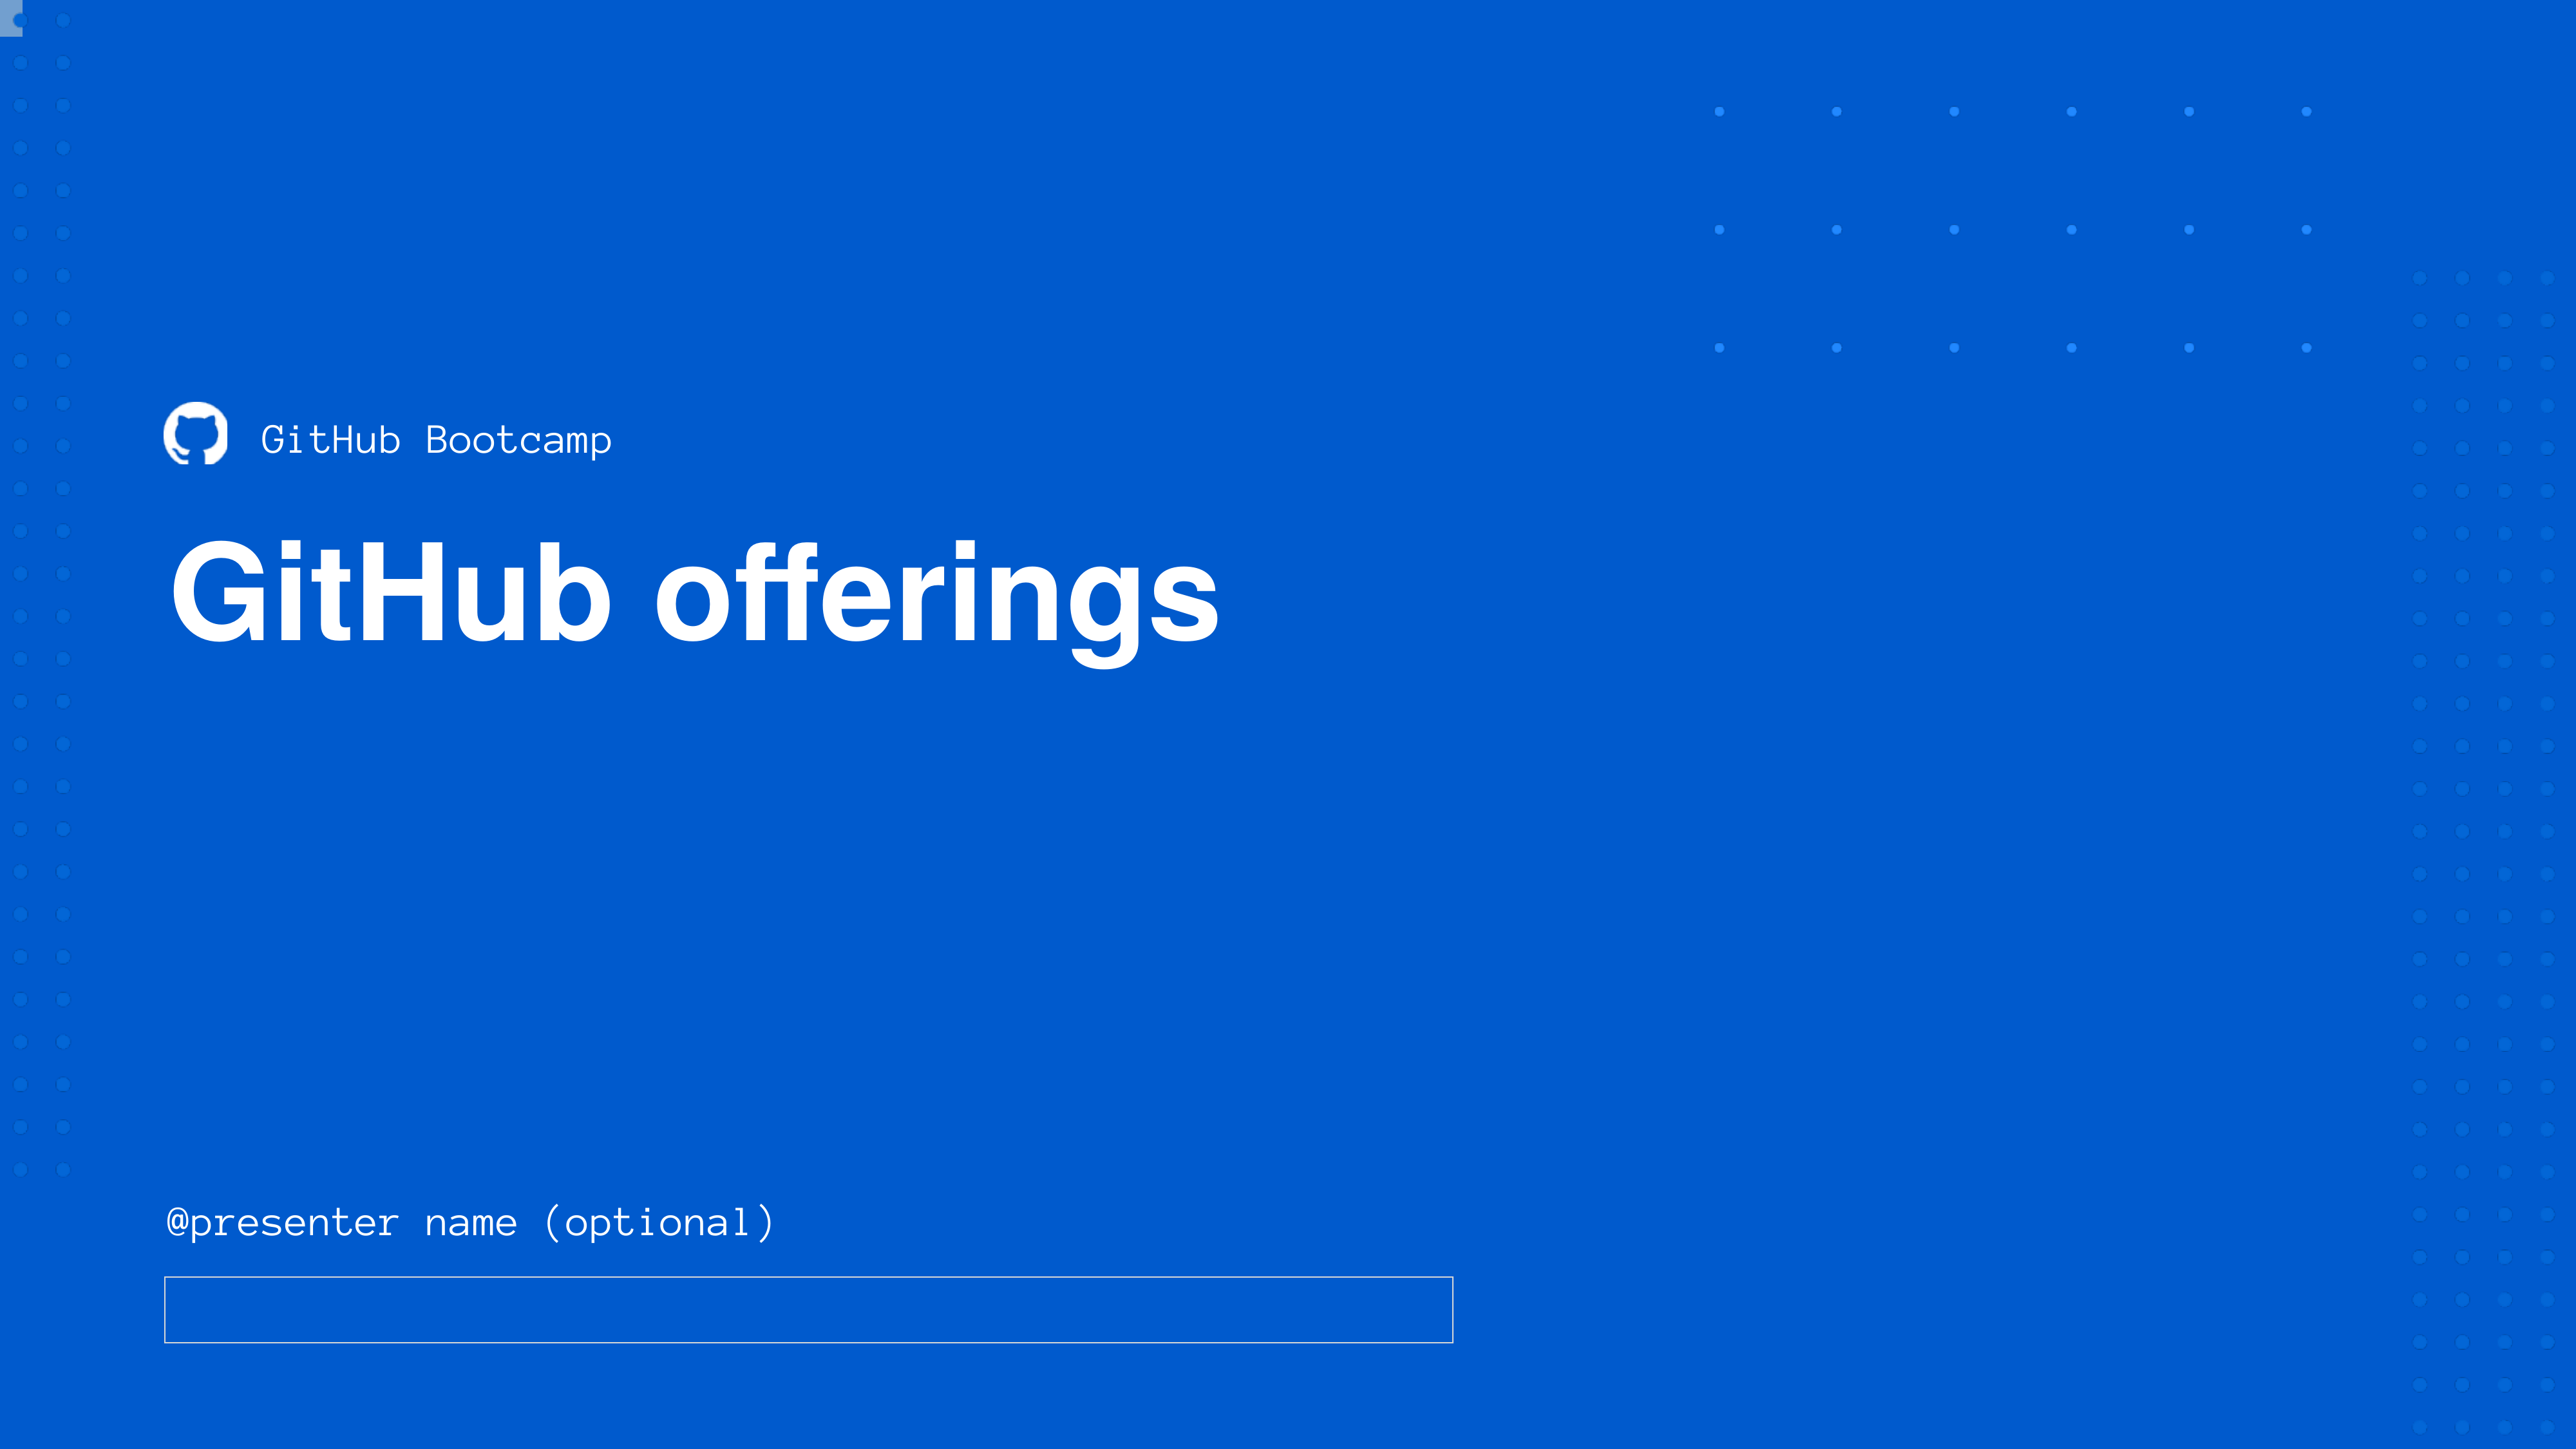

GitHub Bootcamp
# GitHub offerings
@presenter name (optional)